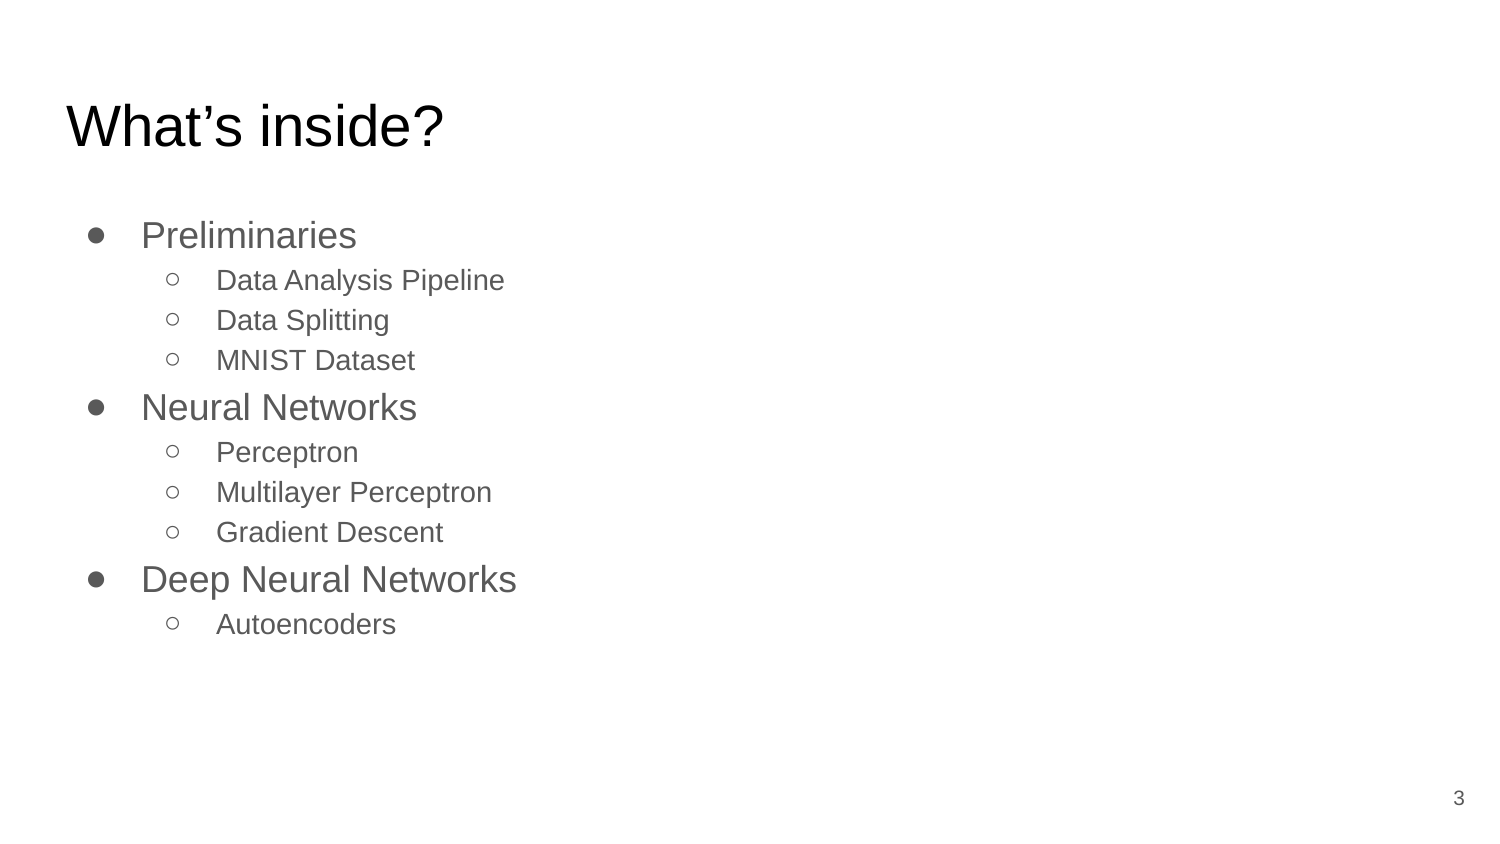

# What’s inside?
Preliminaries
Data Analysis Pipeline
Data Splitting
MNIST Dataset
Neural Networks
Perceptron
Multilayer Perceptron
Gradient Descent
Deep Neural Networks
Autoencoders
3